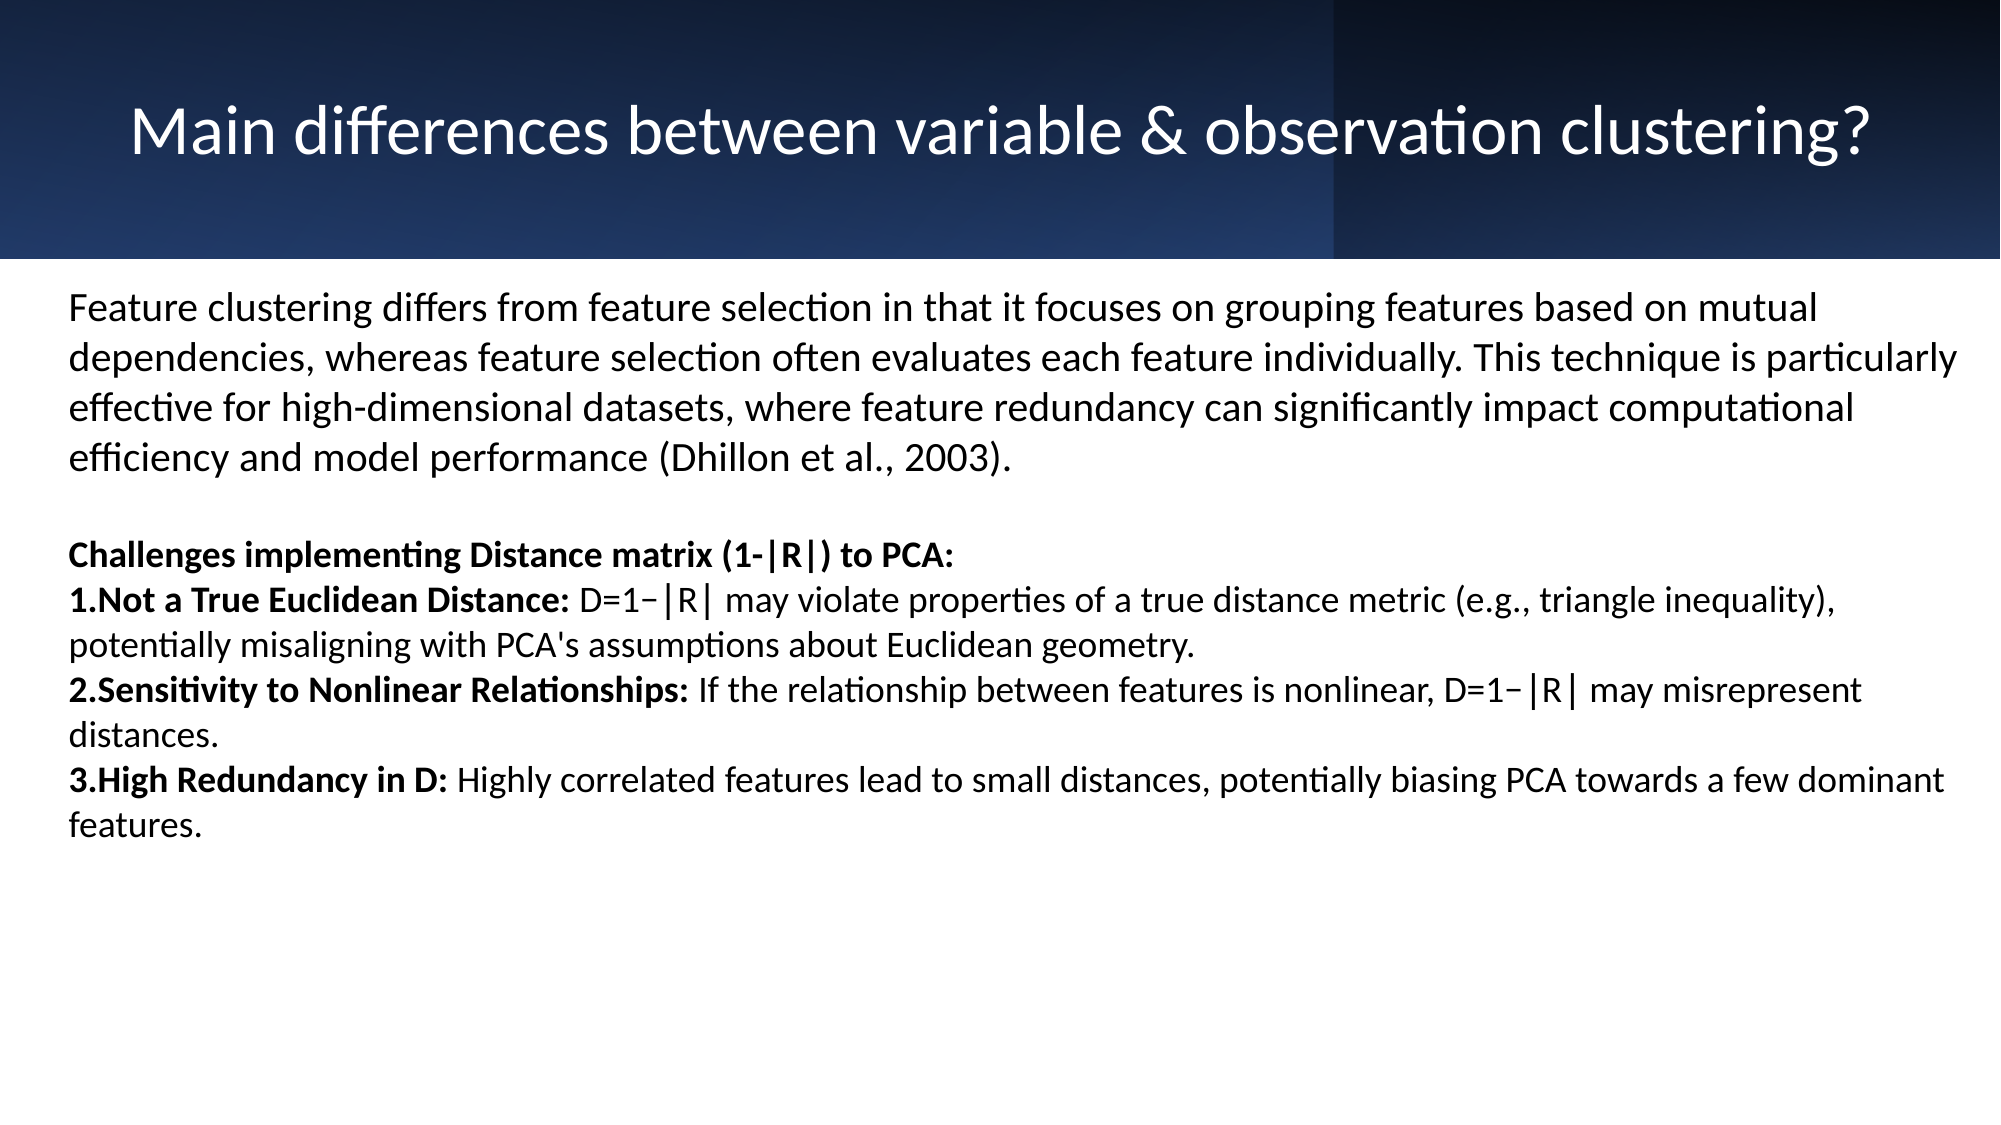

# Main differences between variable & observation clustering?
Feature clustering differs from feature selection in that it focuses on grouping features based on mutual dependencies, whereas feature selection often evaluates each feature individually. This technique is particularly effective for high-dimensional datasets, where feature redundancy can significantly impact computational efficiency and model performance (Dhillon et al., 2003).

Challenges implementing Distance matrix (1-|R|) to PCA:
Not a True Euclidean Distance: D=1−∣R∣ may violate properties of a true distance metric (e.g., triangle inequality), potentially misaligning with PCA's assumptions about Euclidean geometry.
Sensitivity to Nonlinear Relationships: If the relationship between features is nonlinear, D=1−∣R∣ may misrepresent distances.
High Redundancy in D: Highly correlated features lead to small distances, potentially biasing PCA towards a few dominant features.